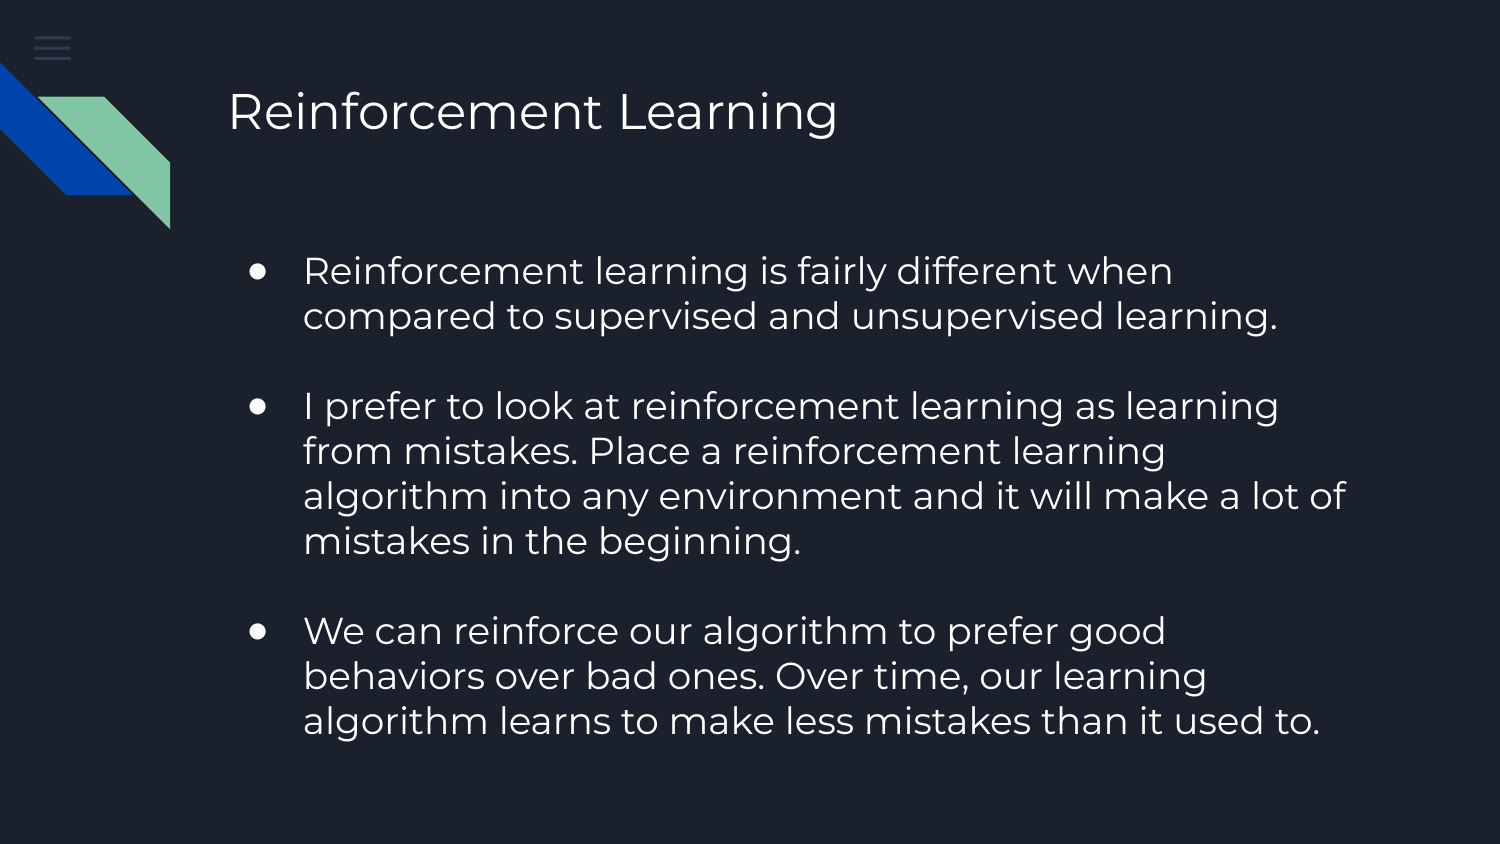

# Reinforcement Learning
Reinforcement learning is fairly different when compared to supervised and unsupervised learning.

I prefer to look at reinforcement learning as learning from mistakes. Place a reinforcement learning algorithm into any environment and it will make a lot of mistakes in the beginning.

We can reinforce our algorithm to prefer good behaviors over bad ones. Over time, our learning algorithm learns to make less mistakes than it used to.